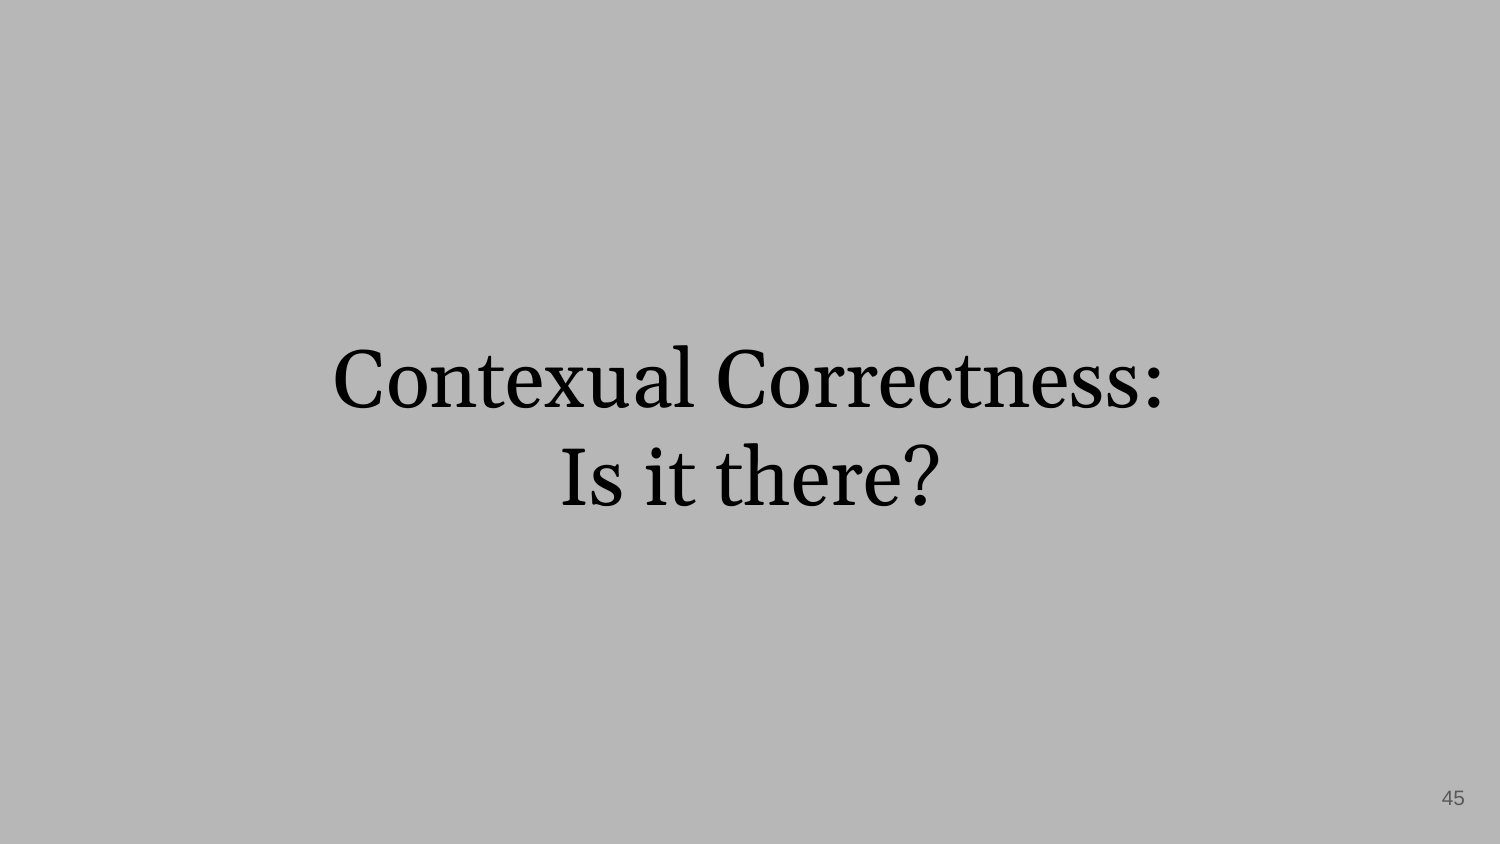

# Contexual Correctness:
Is it there?
45